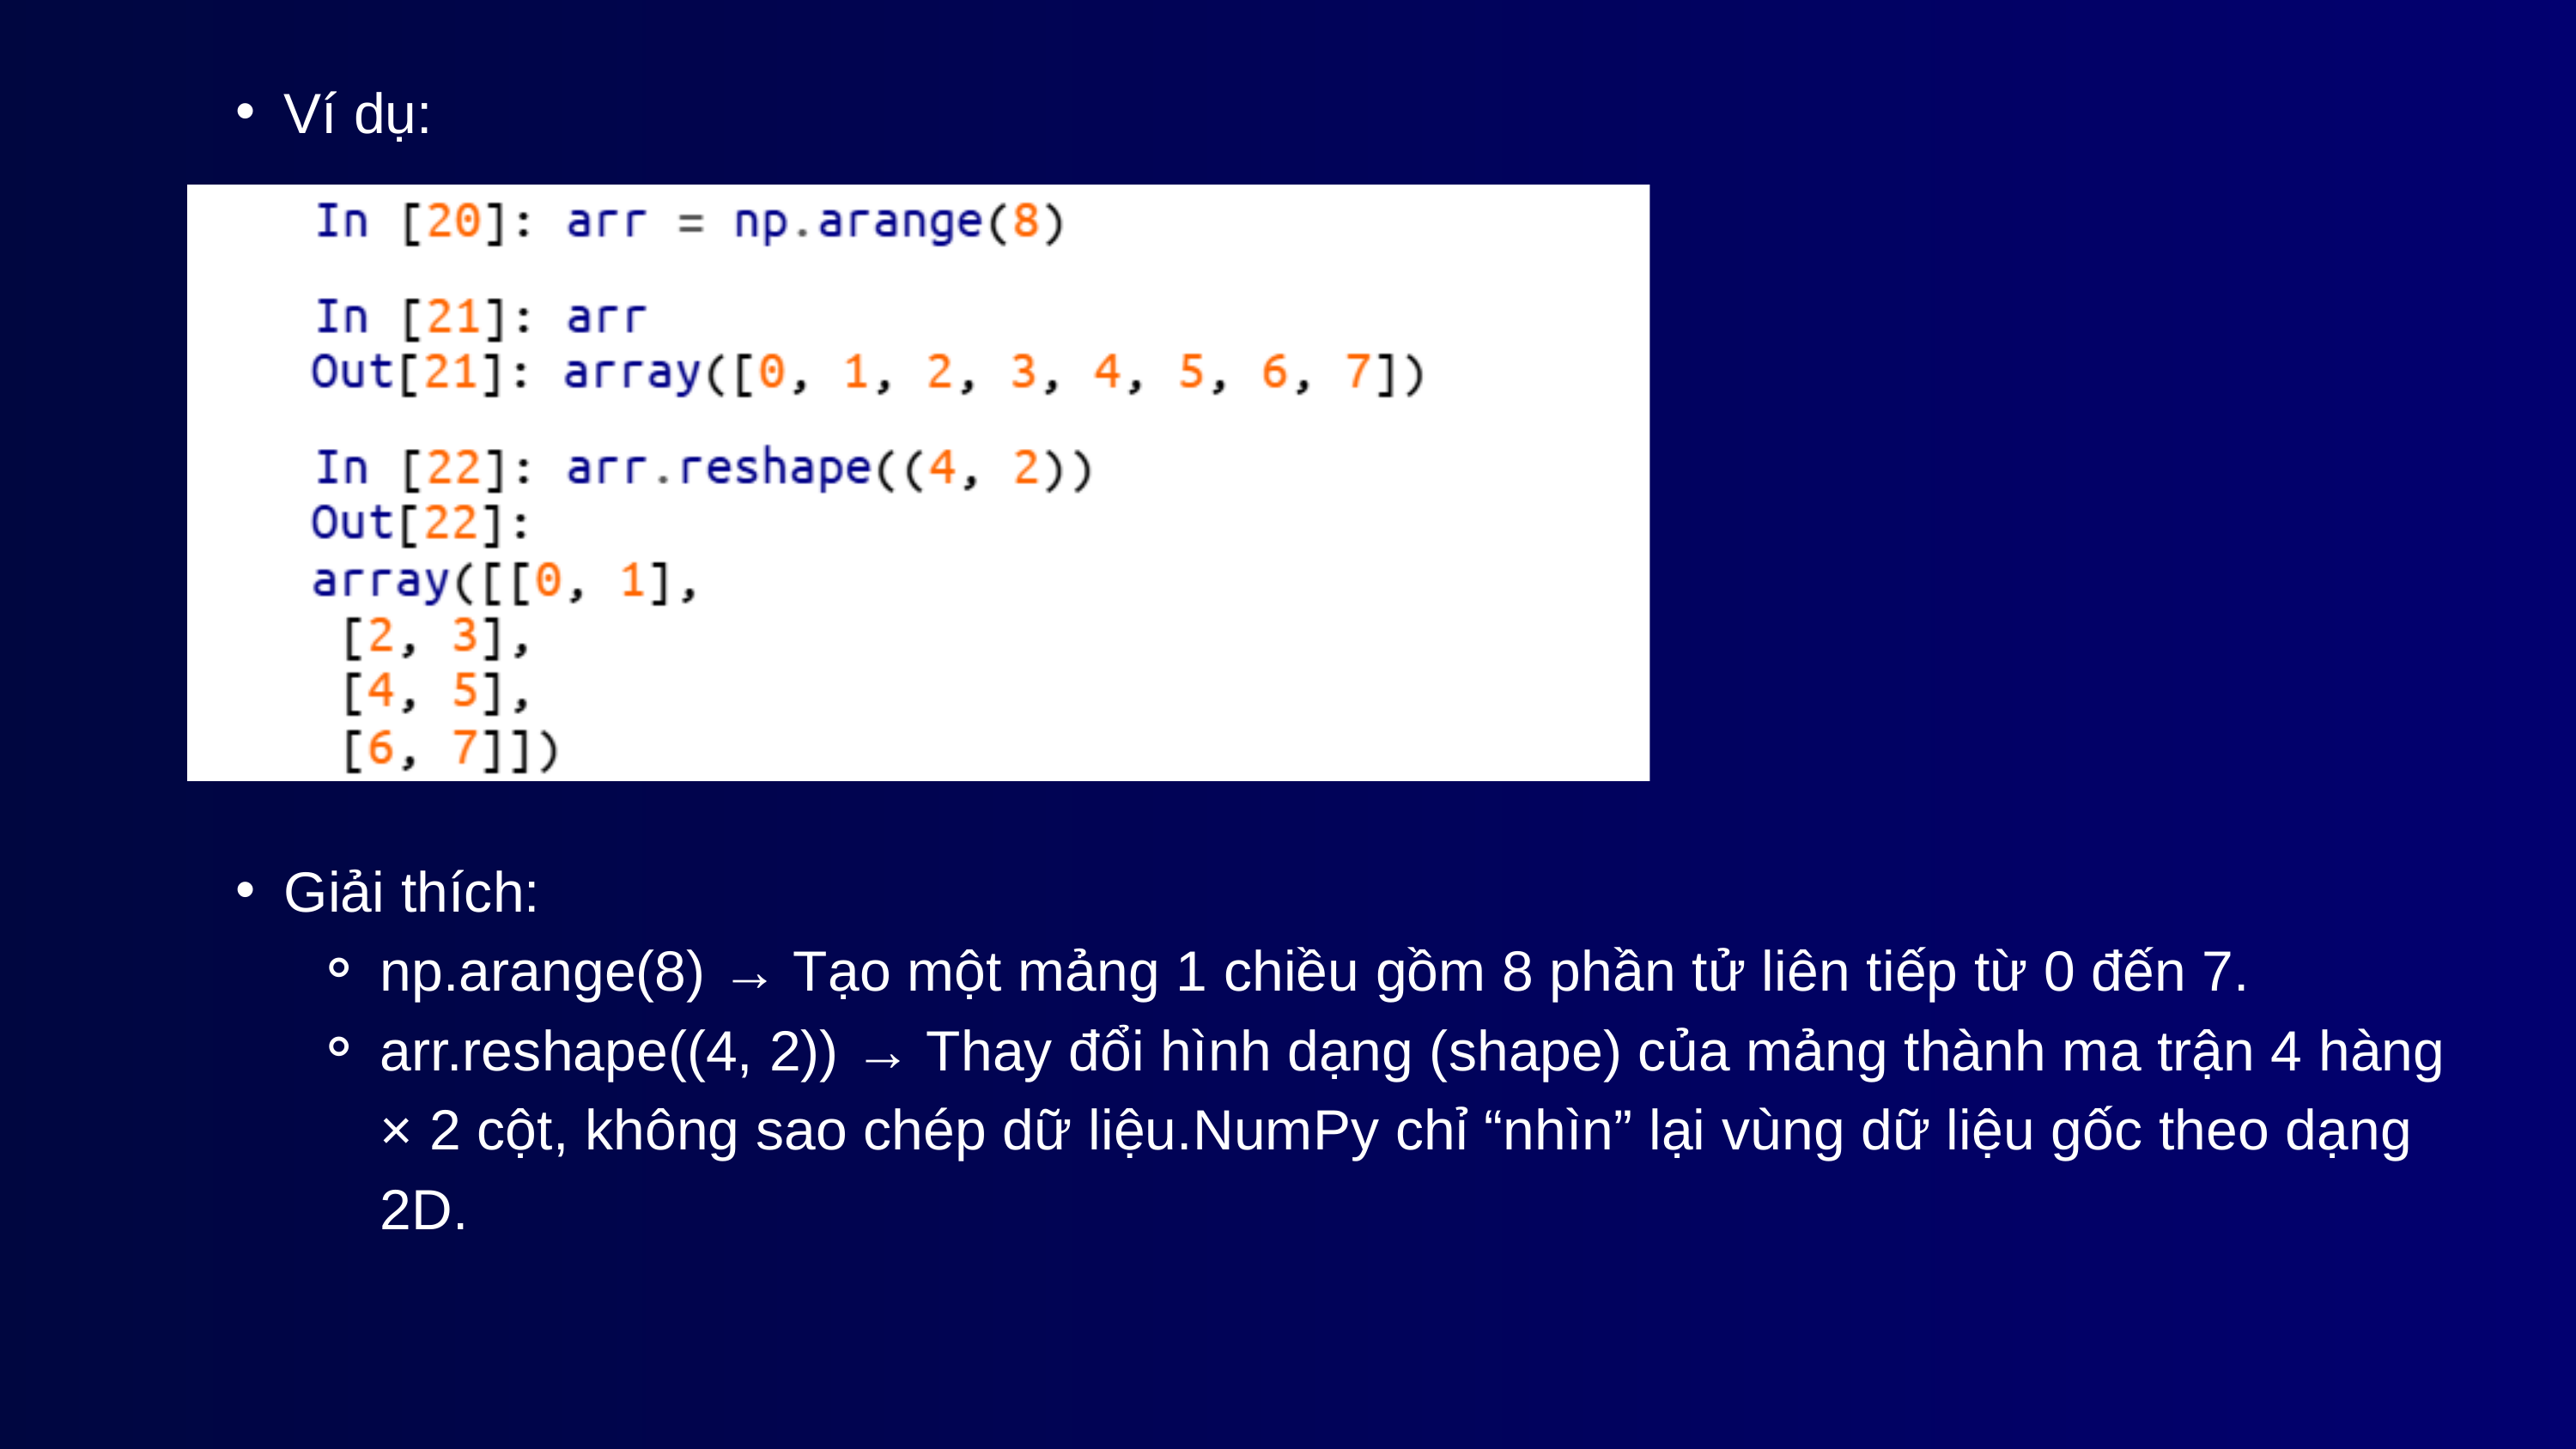

Ví dụ:

Giải thích:
np.arange(8) → Tạo một mảng 1 chiều gồm 8 phần tử liên tiếp từ 0 đến 7.
arr.reshape((4, 2)) → Thay đổi hình dạng (shape) của mảng thành ma trận 4 hàng × 2 cột, không sao chép dữ liệu.NumPy chỉ “nhìn” lại vùng dữ liệu gốc theo dạng 2D.